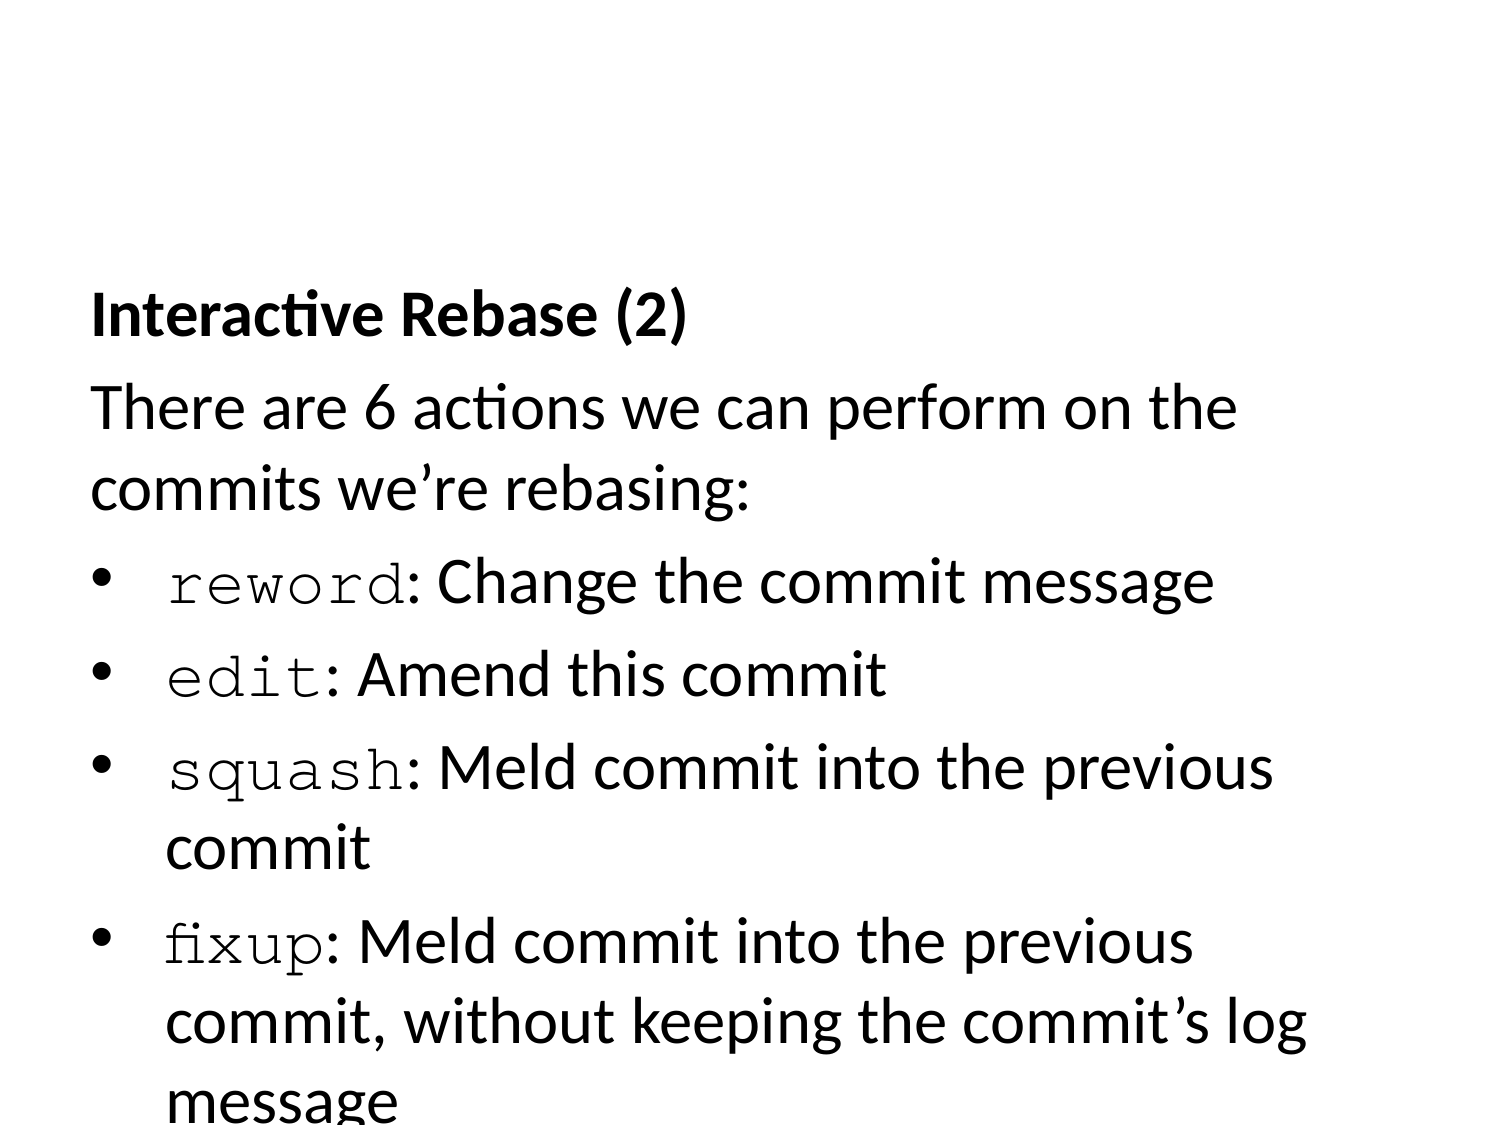

Interactive Rebase (2)
There are 6 actions we can perform on the commits we’re rebasing:
reword: Change the commit message
edit: Amend this commit
squash: Meld commit into the previous commit
fixup: Meld commit into the previous commit, without keeping the commit’s log message
exec: Run a command on each commit we want to rebase
drop: Remove the commit